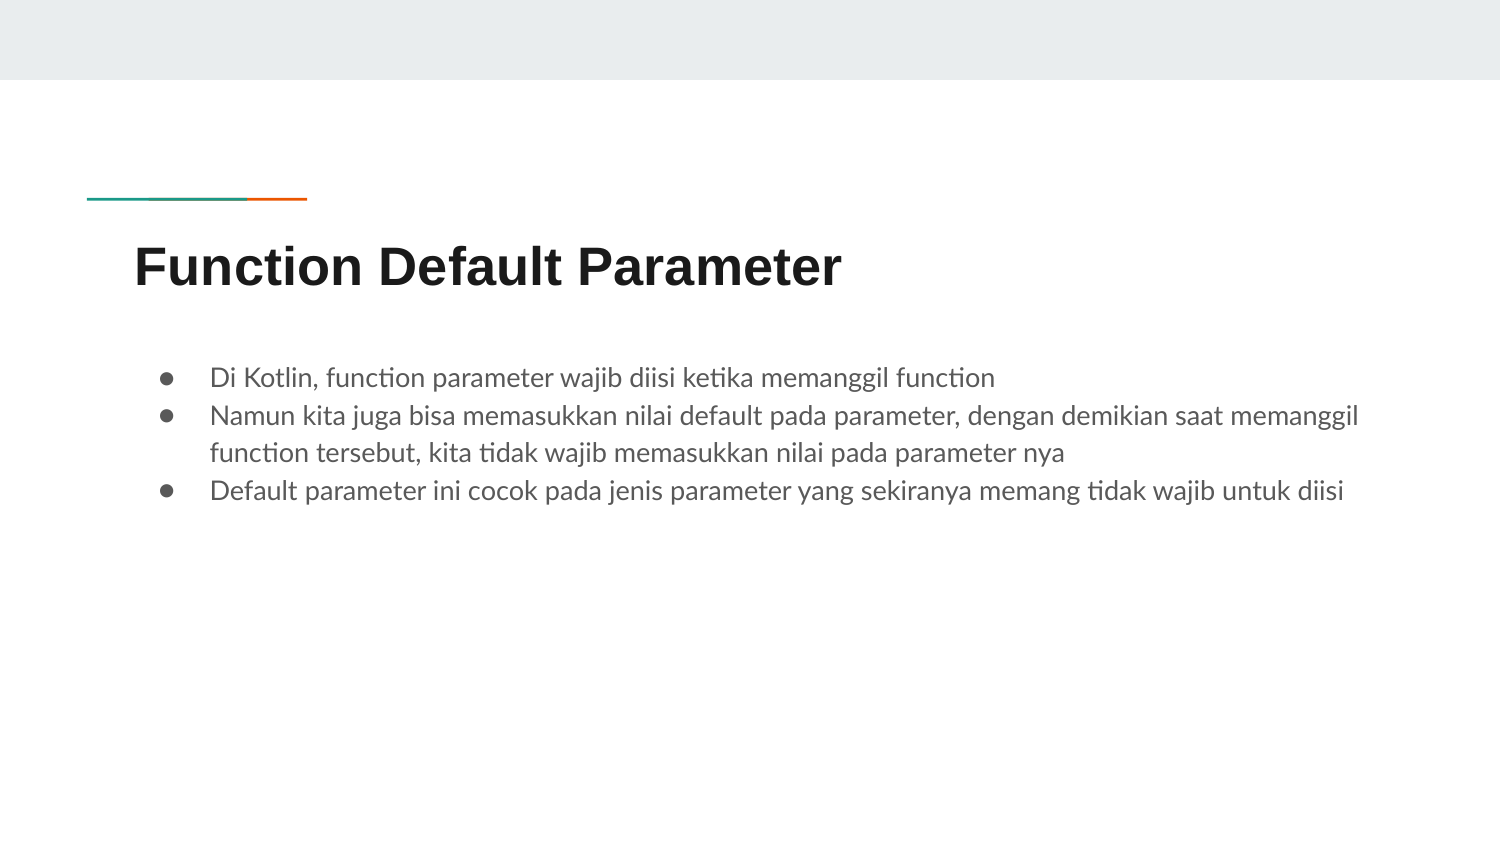

# Function Default Parameter
Di Kotlin, function parameter wajib diisi ketika memanggil function
Namun kita juga bisa memasukkan nilai default pada parameter, dengan demikian saat memanggil function tersebut, kita tidak wajib memasukkan nilai pada parameter nya
Default parameter ini cocok pada jenis parameter yang sekiranya memang tidak wajib untuk diisi